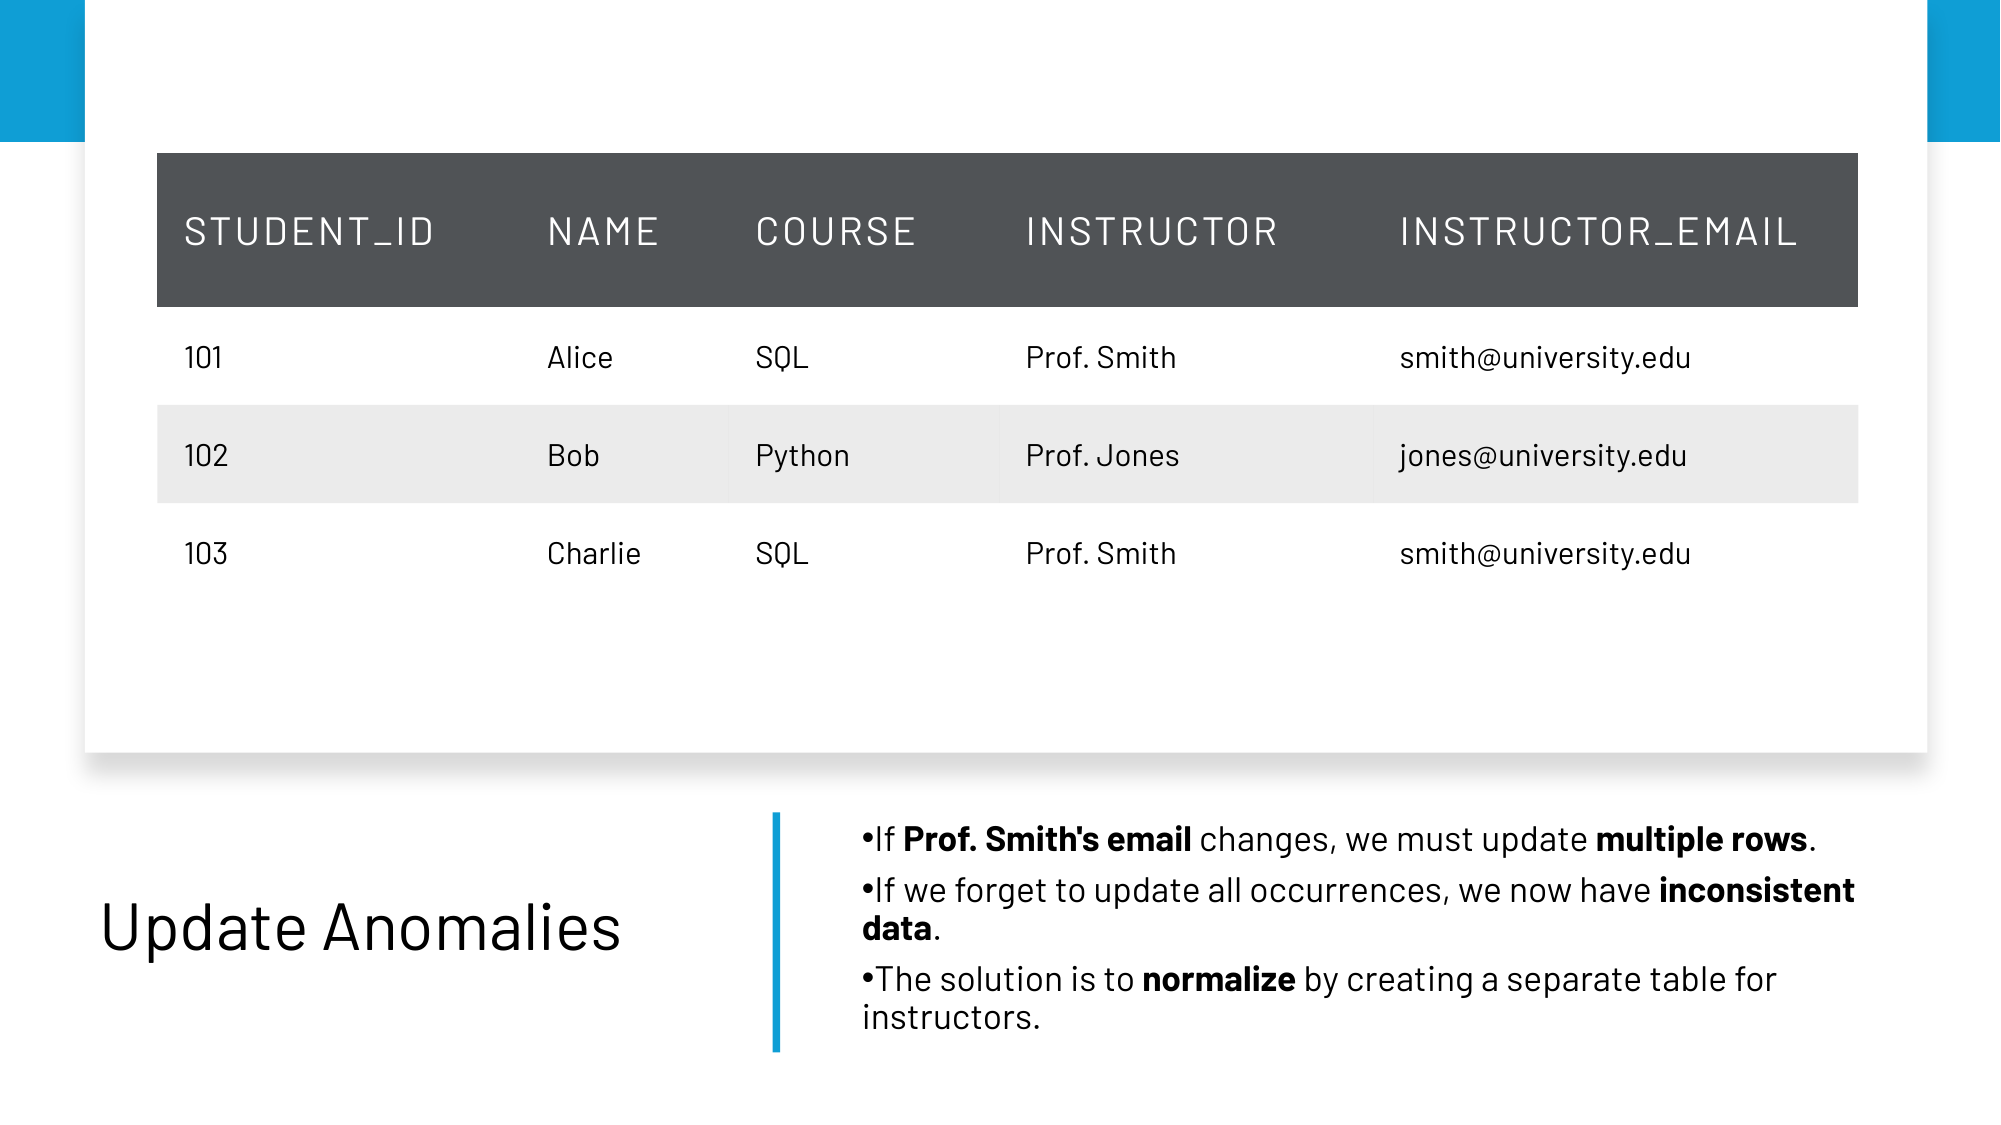

| Student\_ID | Name | Course | Instructor | Instructor\_Email |
| --- | --- | --- | --- | --- |
| 101 | Alice | SQL | Prof. Smith | smith@university.edu |
| 102 | Bob | Python | Prof. Jones | jones@university.edu |
| 103 | Charlie | SQL | Prof. Smith | smith@university.edu |
# Update Anomalies
If Prof. Smith's email changes, we must update multiple rows.
If we forget to update all occurrences, we now have inconsistent data.
The solution is to normalize by creating a separate table for instructors.